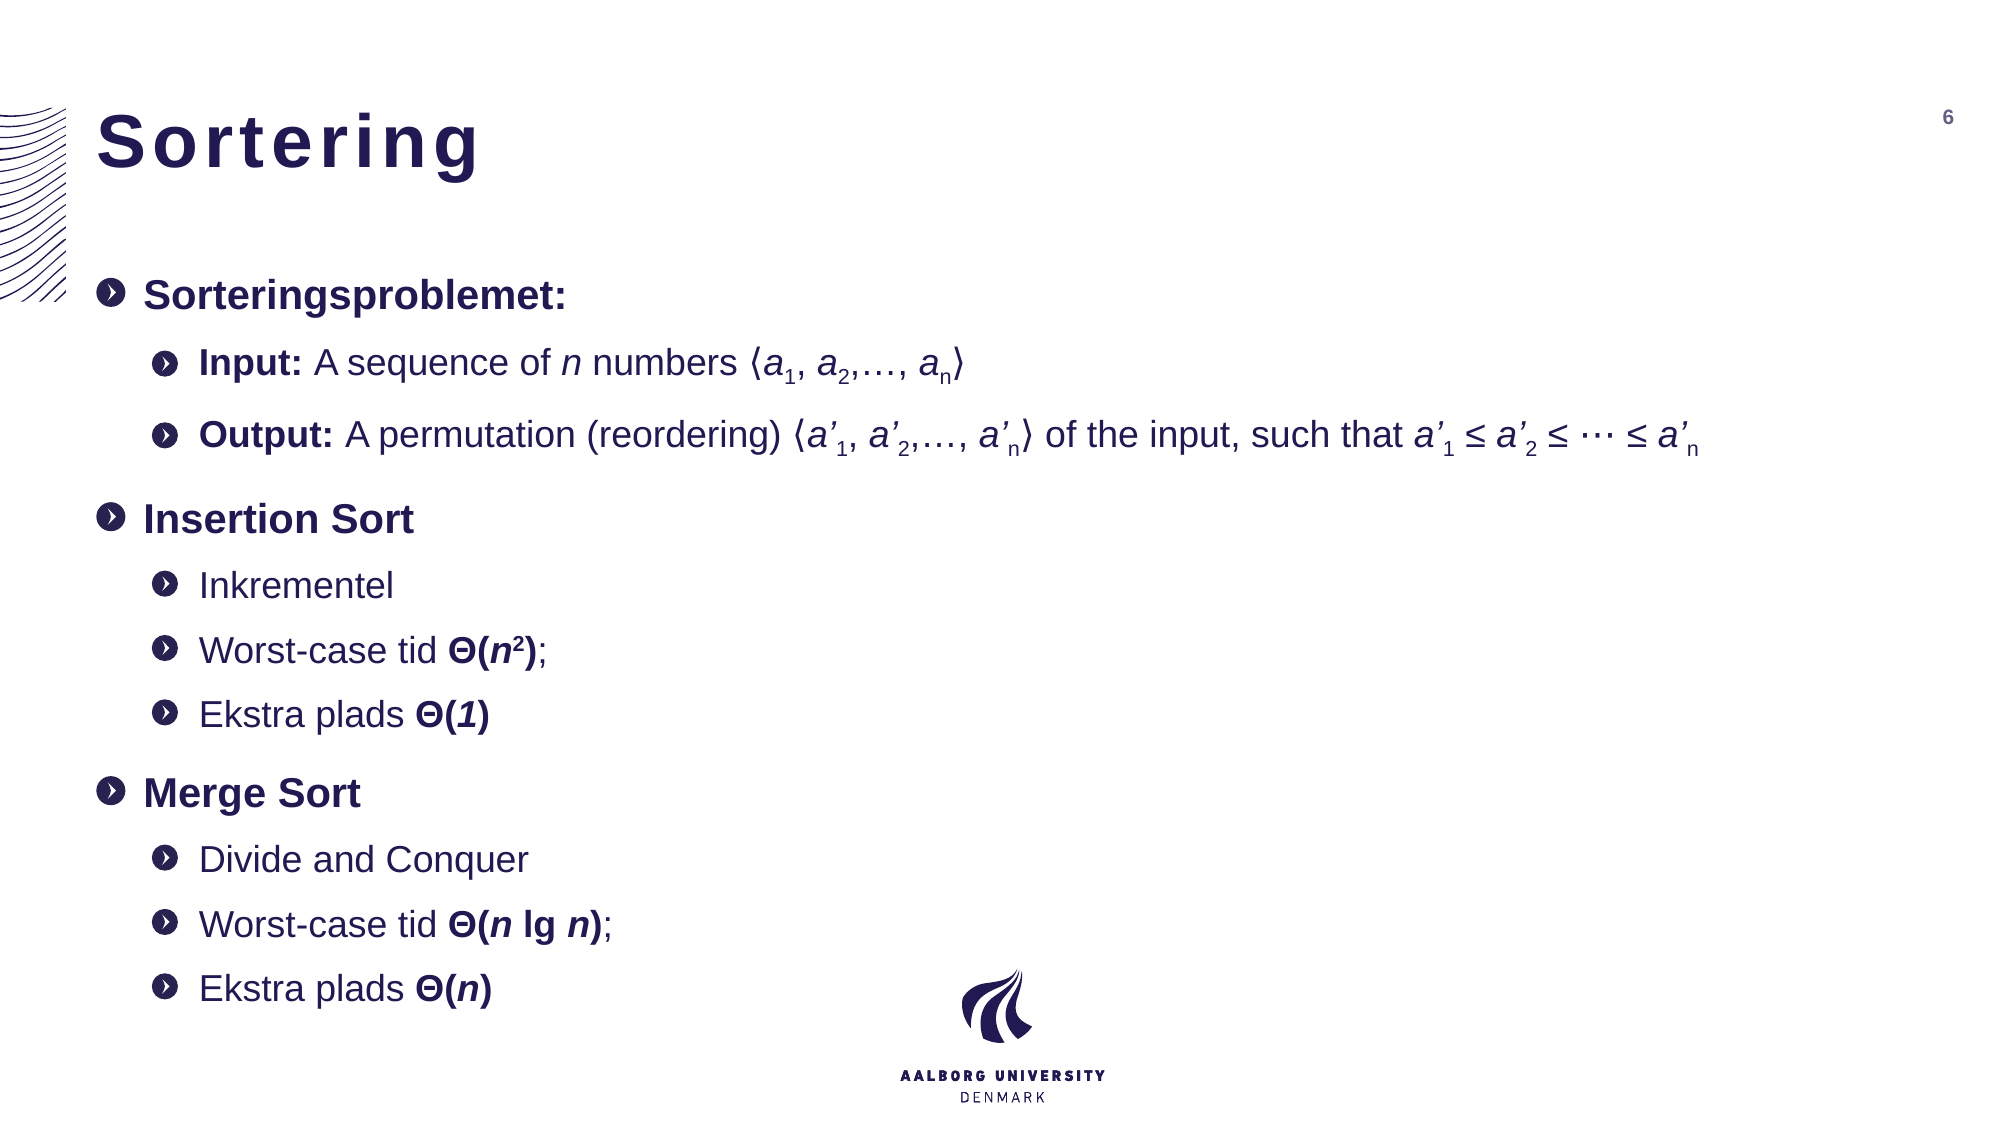

# Sortering
6
Sorteringsproblemet:
Input: A sequence of n numbers ⟨a1, a2,…, an⟩
Output: A permutation (reordering) ⟨a’1, a’2,…, a’n⟩ of the input, such that a’1 ≤ a’2 ≤ ⋯ ≤ a’n
Insertion Sort
Inkrementel
Worst-case tid Θ(n2);
Ekstra plads Θ(1)
Merge Sort
Divide and Conquer
Worst-case tid Θ(n lg n);
Ekstra plads Θ(n)